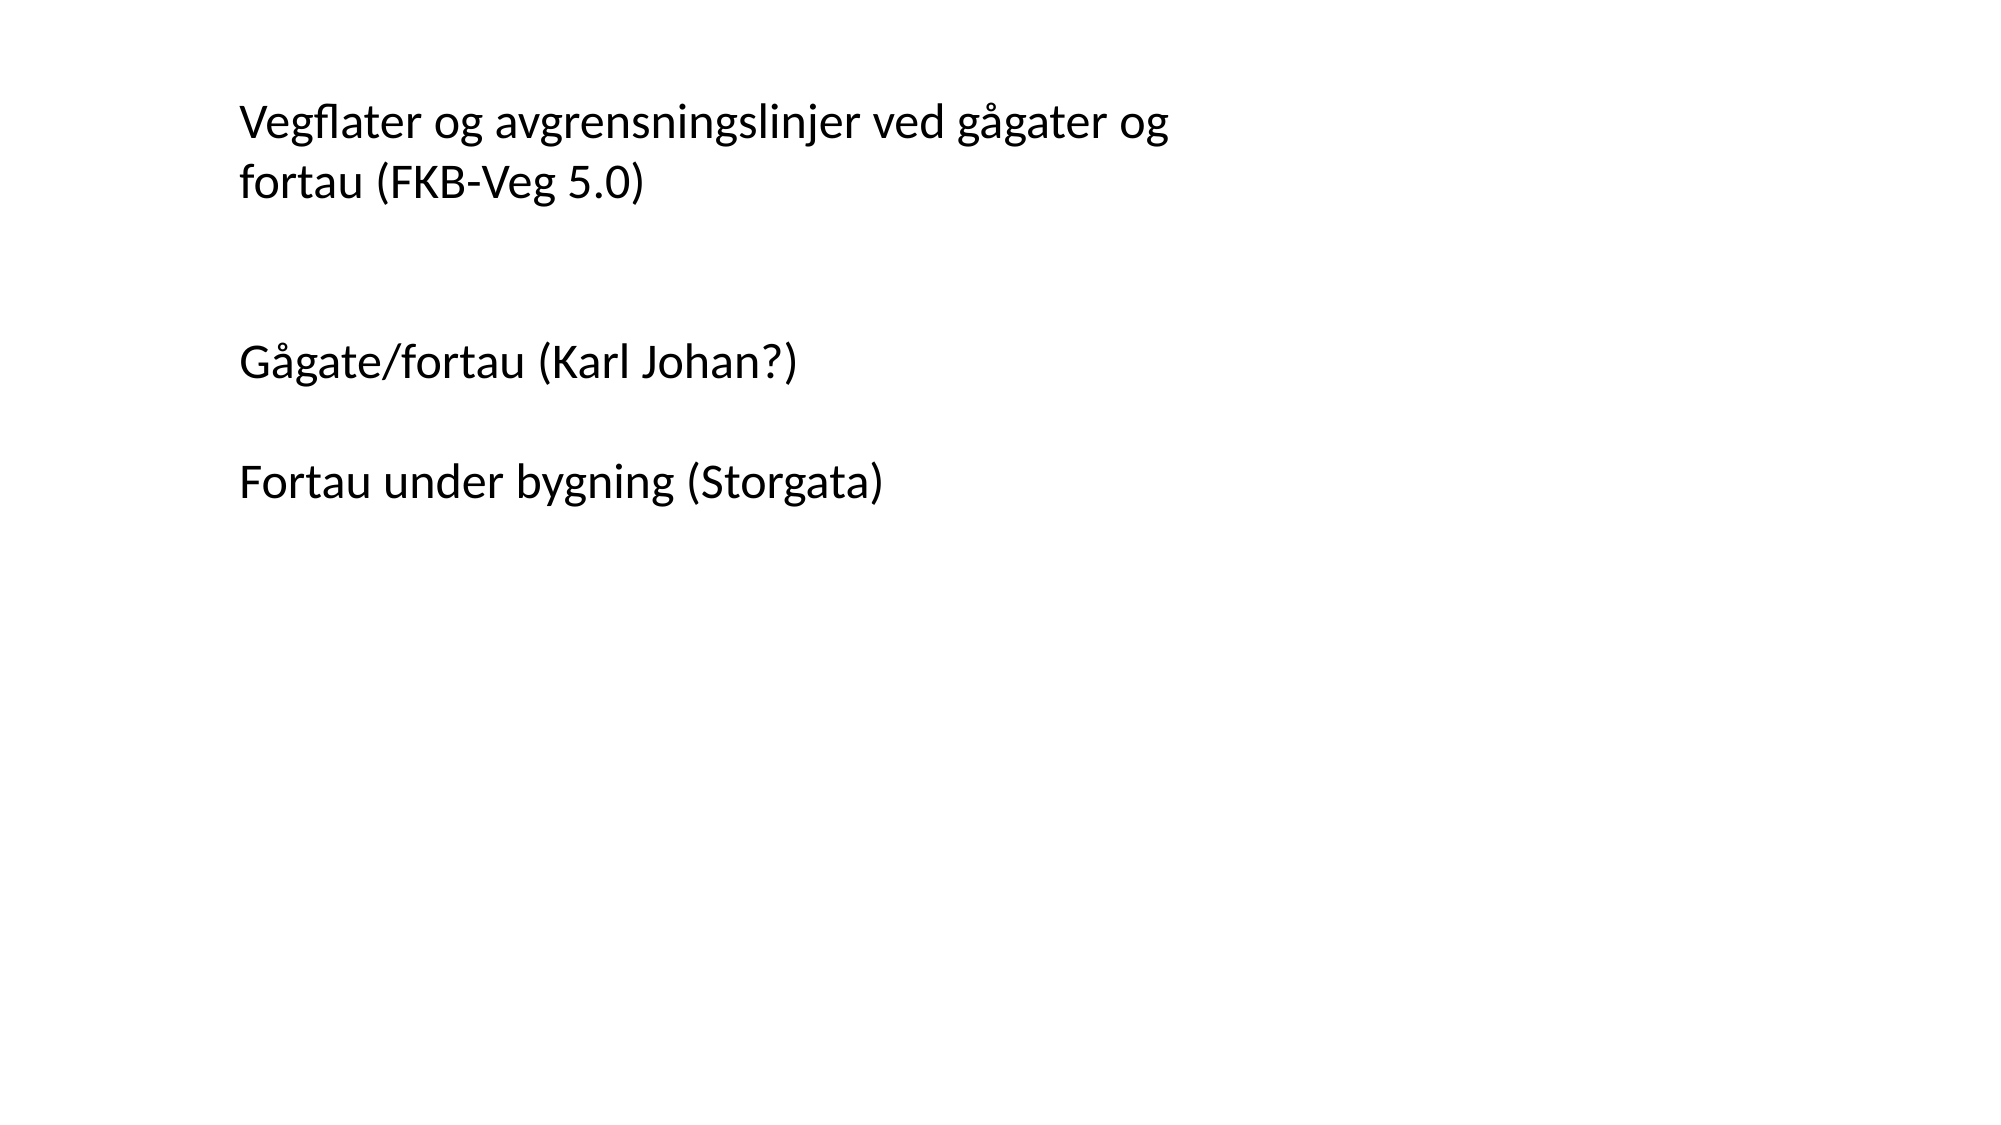

Vegflater og avgrensningslinjer ved gågater og fortau (FKB-Veg 5.0)

Gågate/fortau (Karl Johan?)

Fortau under bygning (Storgata)